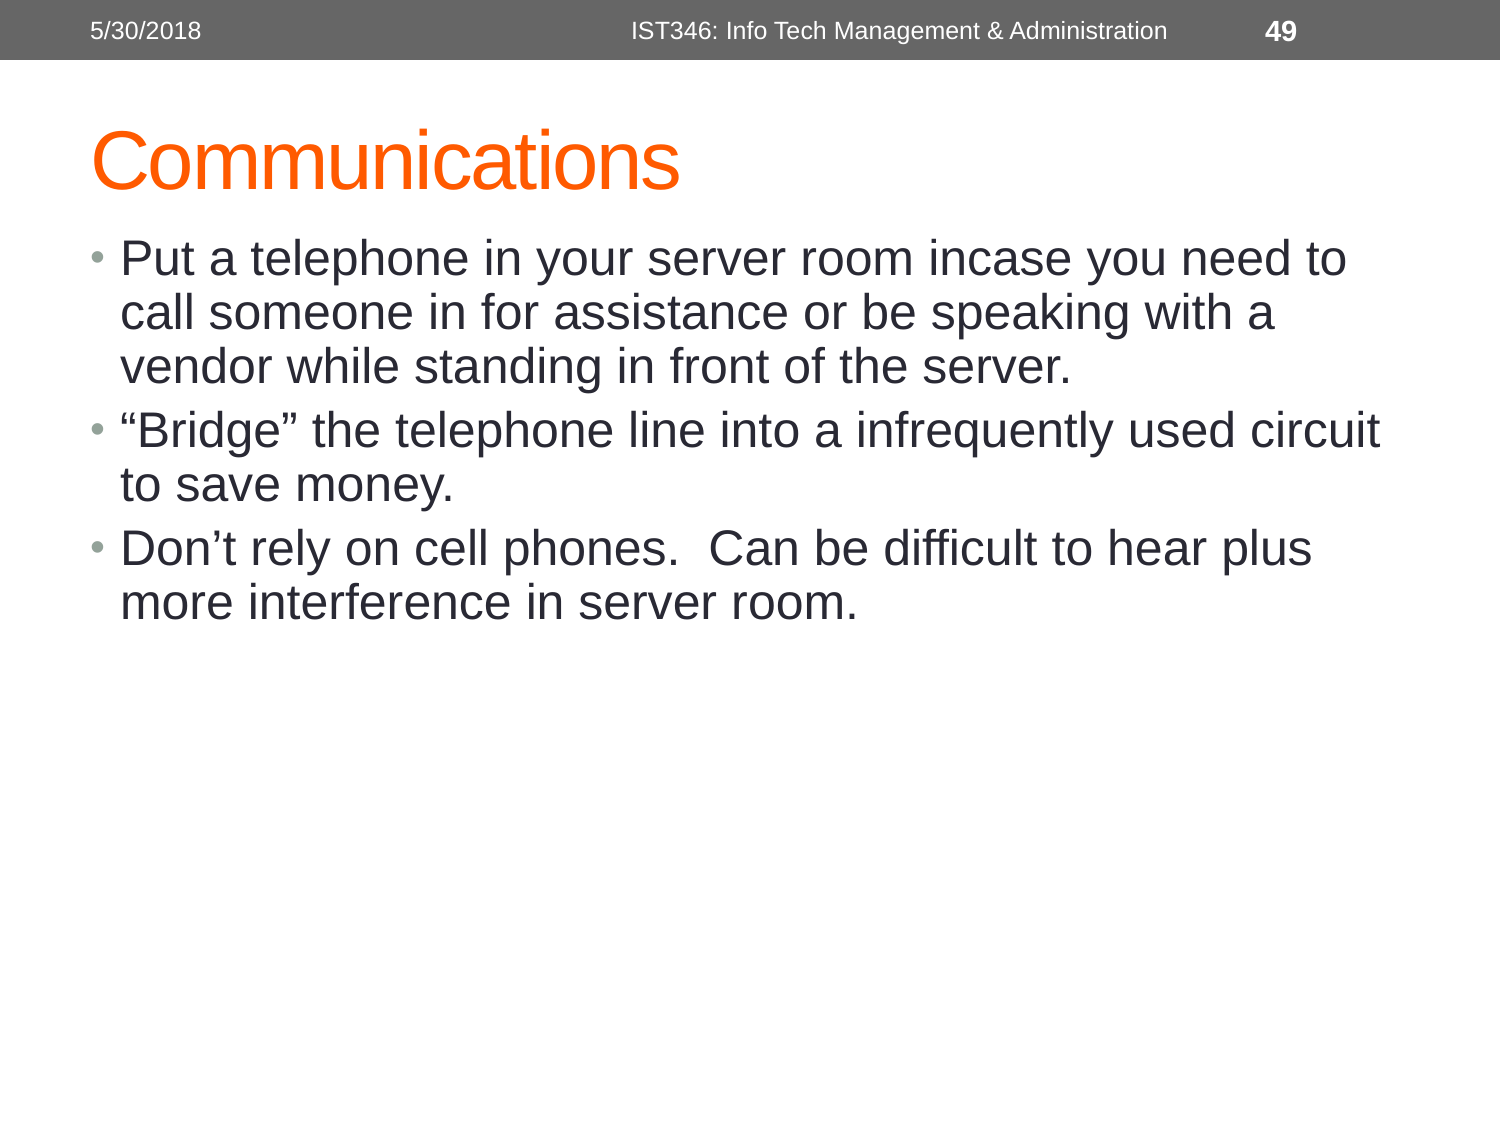

5/30/2018
IST346: Info Tech Management & Administration
49
# Communications
Put a telephone in your server room incase you need to call someone in for assistance or be speaking with a vendor while standing in front of the server.
“Bridge” the telephone line into a infrequently used circuit to save money.
Don’t rely on cell phones.  Can be difficult to hear plus more interference in server room.